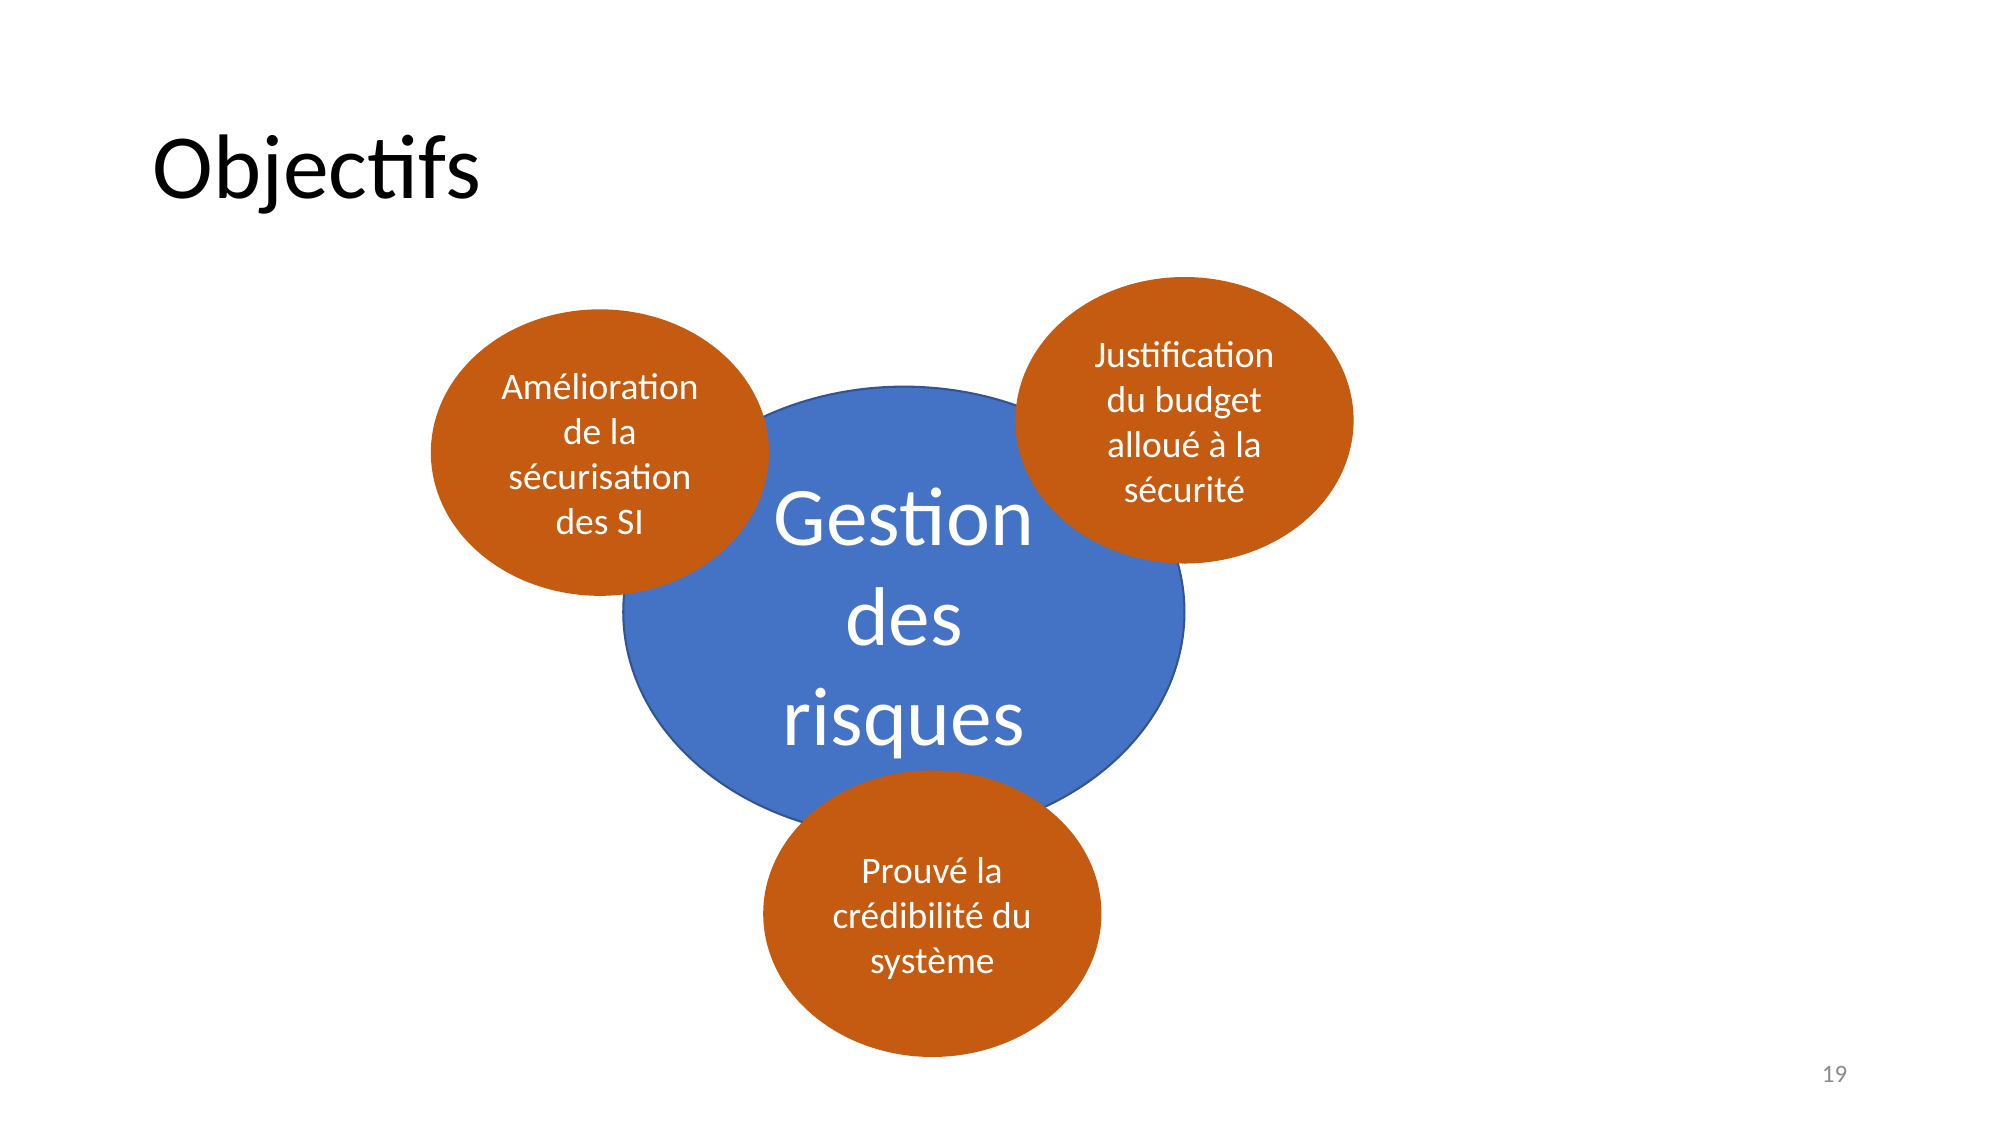

# Objectifs
Justification du budget alloué à la sécurité
Amélioration de la sécurisation des SI
Gestion des risques
Prouvé la crédibilité du système
19